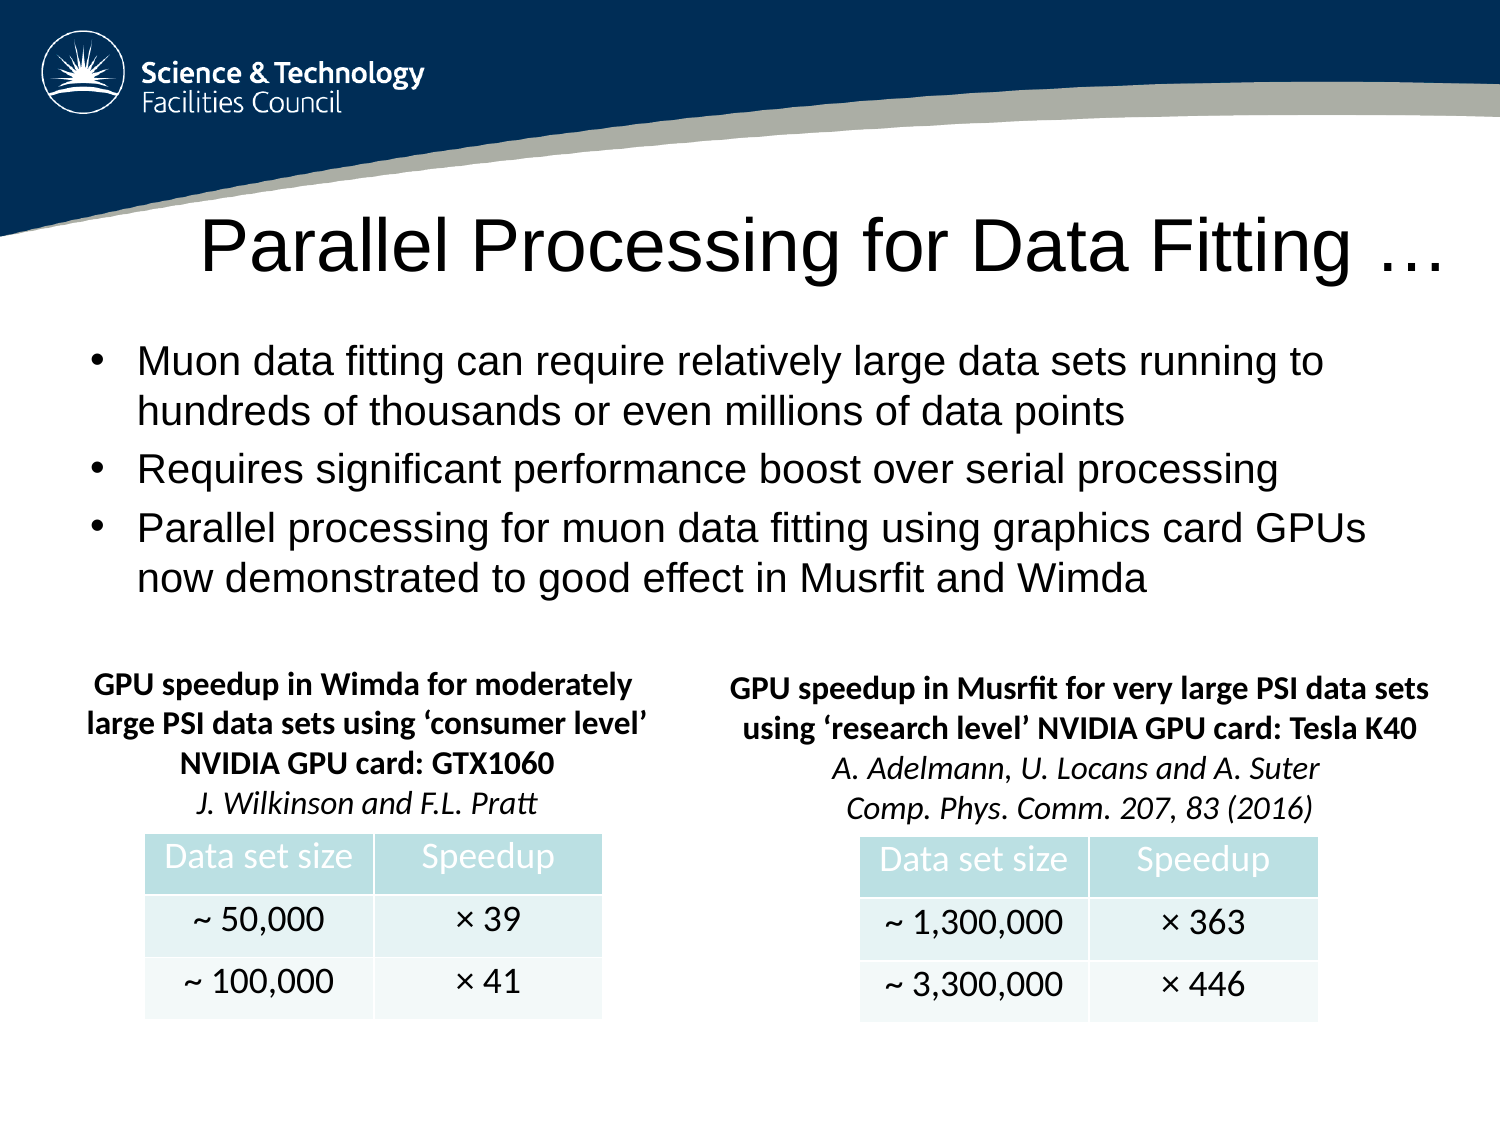

# Parallel Processing for Data Fitting …
Muon data fitting can require relatively large data sets running to hundreds of thousands or even millions of data points
Requires significant performance boost over serial processing
Parallel processing for muon data fitting using graphics card GPUs now demonstrated to good effect in Musrfit and Wimda
GPU speedup in Wimda for moderately
large PSI data sets using ‘consumer level’ NVIDIA GPU card: GTX1060
J. Wilkinson and F.L. Pratt
GPU speedup in Musrfit for very large PSI data sets using ‘research level’ NVIDIA GPU card: Tesla K40
A. Adelmann, U. Locans and A. Suter
Comp. Phys. Comm. 207, 83 (2016)
| Data set size | Speedup |
| --- | --- |
| ~ 50,000 | × 39 |
| ~ 100,000 | × 41 |
| Data set size | Speedup |
| --- | --- |
| ~ 1,300,000 | × 363 |
| ~ 3,300,000 | × 446 |